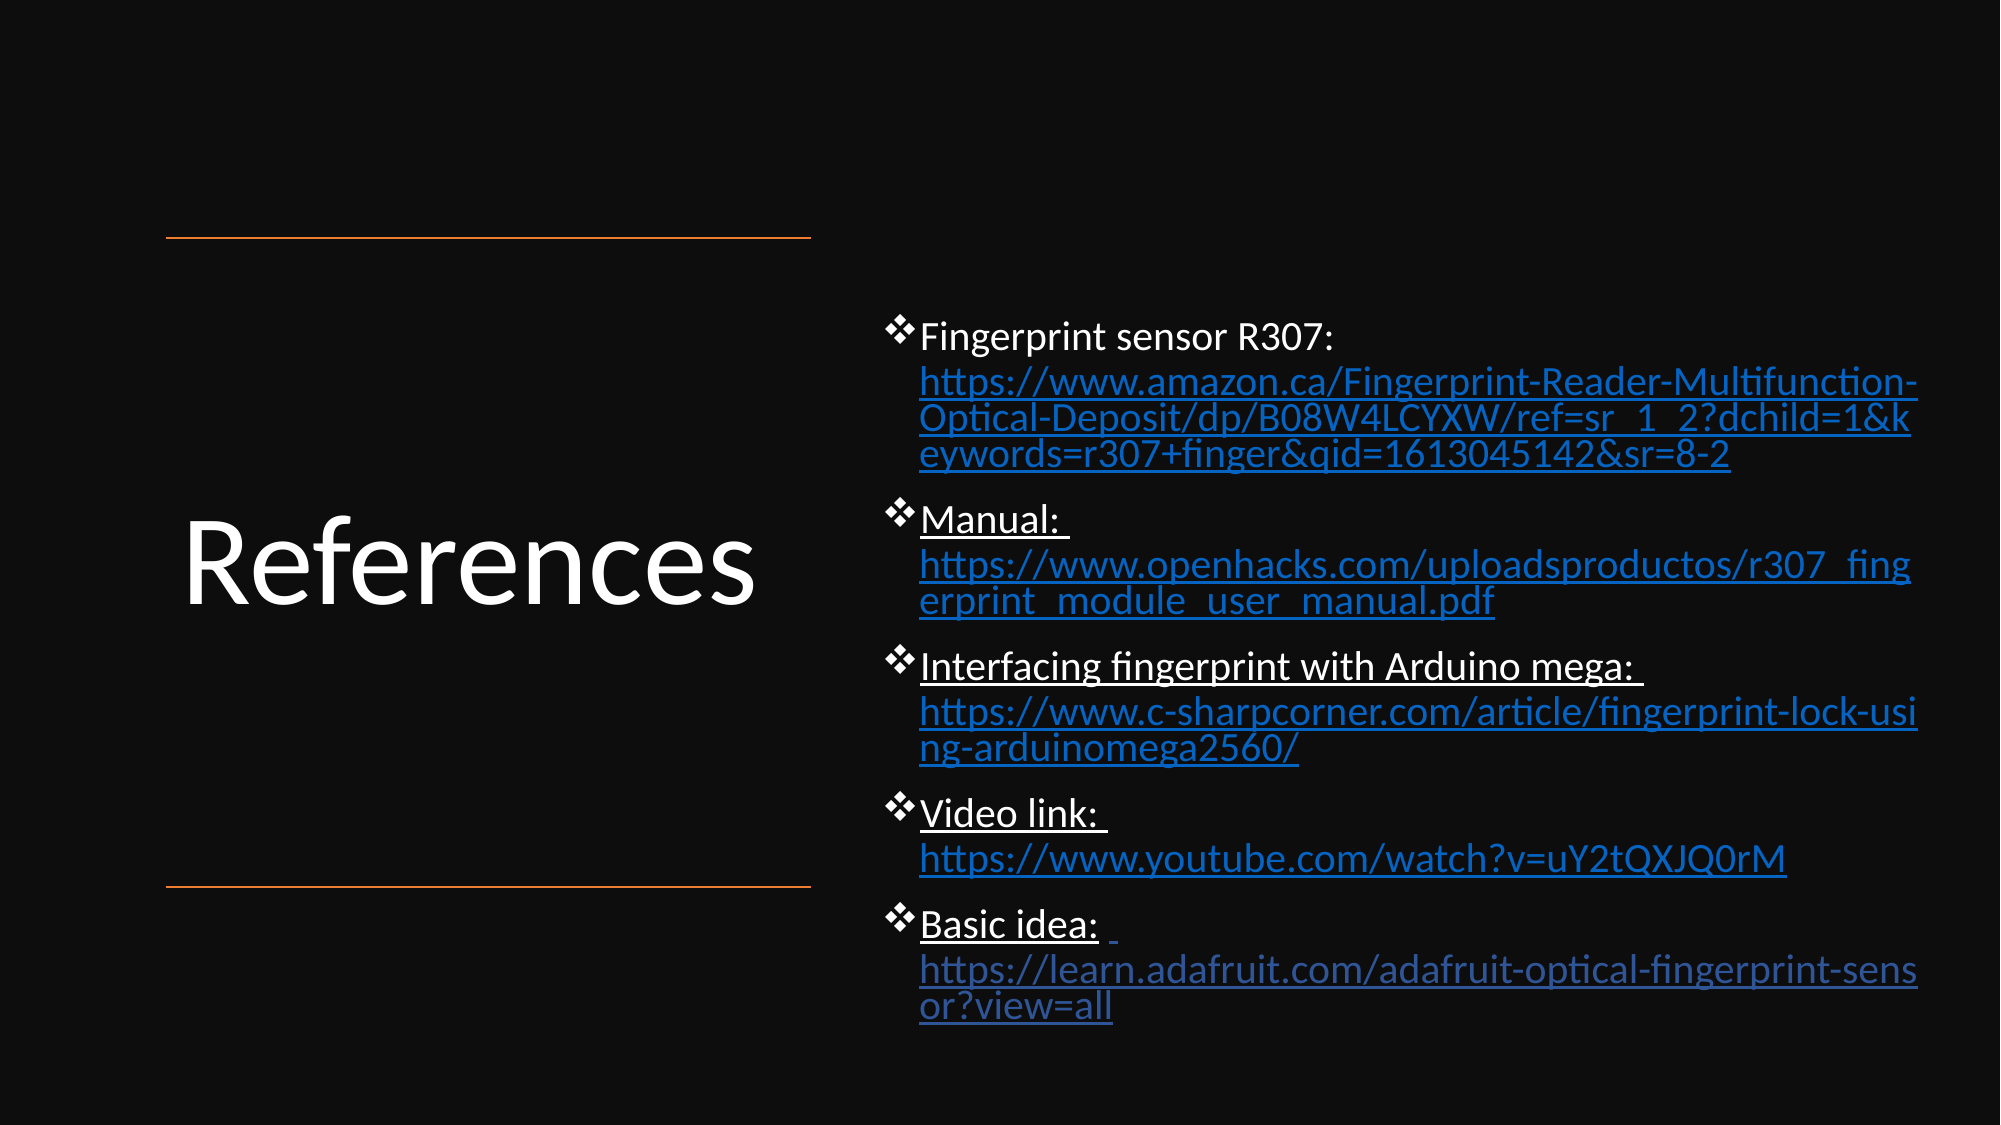

# References
Fingerprint sensor R307: https://www.amazon.ca/Fingerprint-Reader-Multifunction-Optical-Deposit/dp/B08W4LCYXW/ref=sr_1_2?dchild=1&keywords=r307+finger&qid=1613045142&sr=8-2
Manual: https://www.openhacks.com/uploadsproductos/r307_fingerprint_module_user_manual.pdf
Interfacing fingerprint with Arduino mega: https://www.c-sharpcorner.com/article/fingerprint-lock-using-arduinomega2560/
Video link: https://www.youtube.com/watch?v=uY2tQXJQ0rM
Basic idea:  https://learn.adafruit.com/adafruit-optical-fingerprint-sensor?view=all